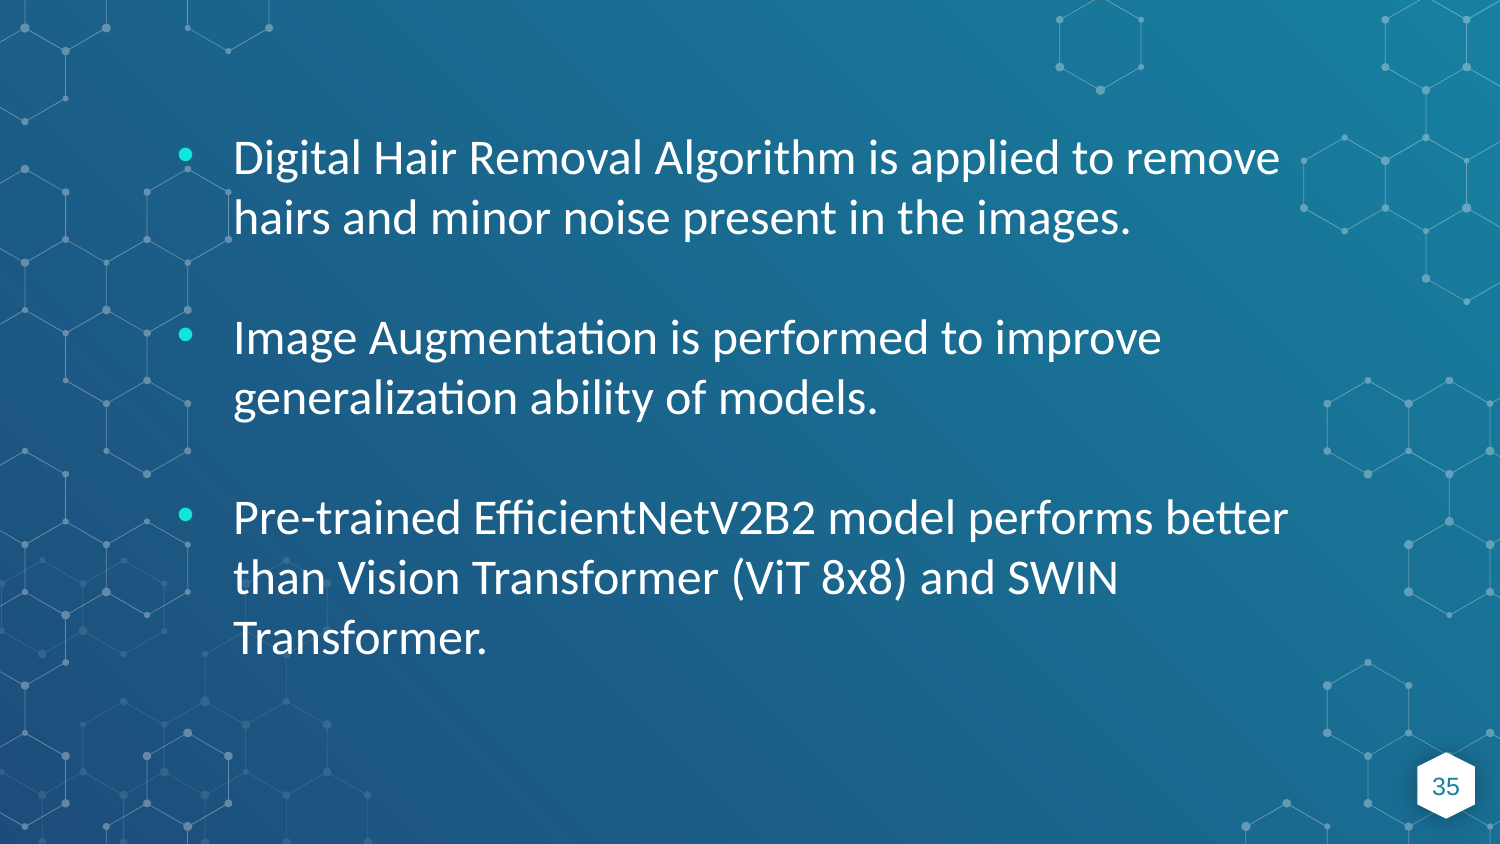

Digital Hair Removal Algorithm is applied to remove hairs and minor noise present in the images.

Image Augmentation is performed to improve generalization ability of models.

Pre-trained EfficientNetV2B2 model performs better than Vision Transformer (ViT 8x8) and SWIN Transformer.
35